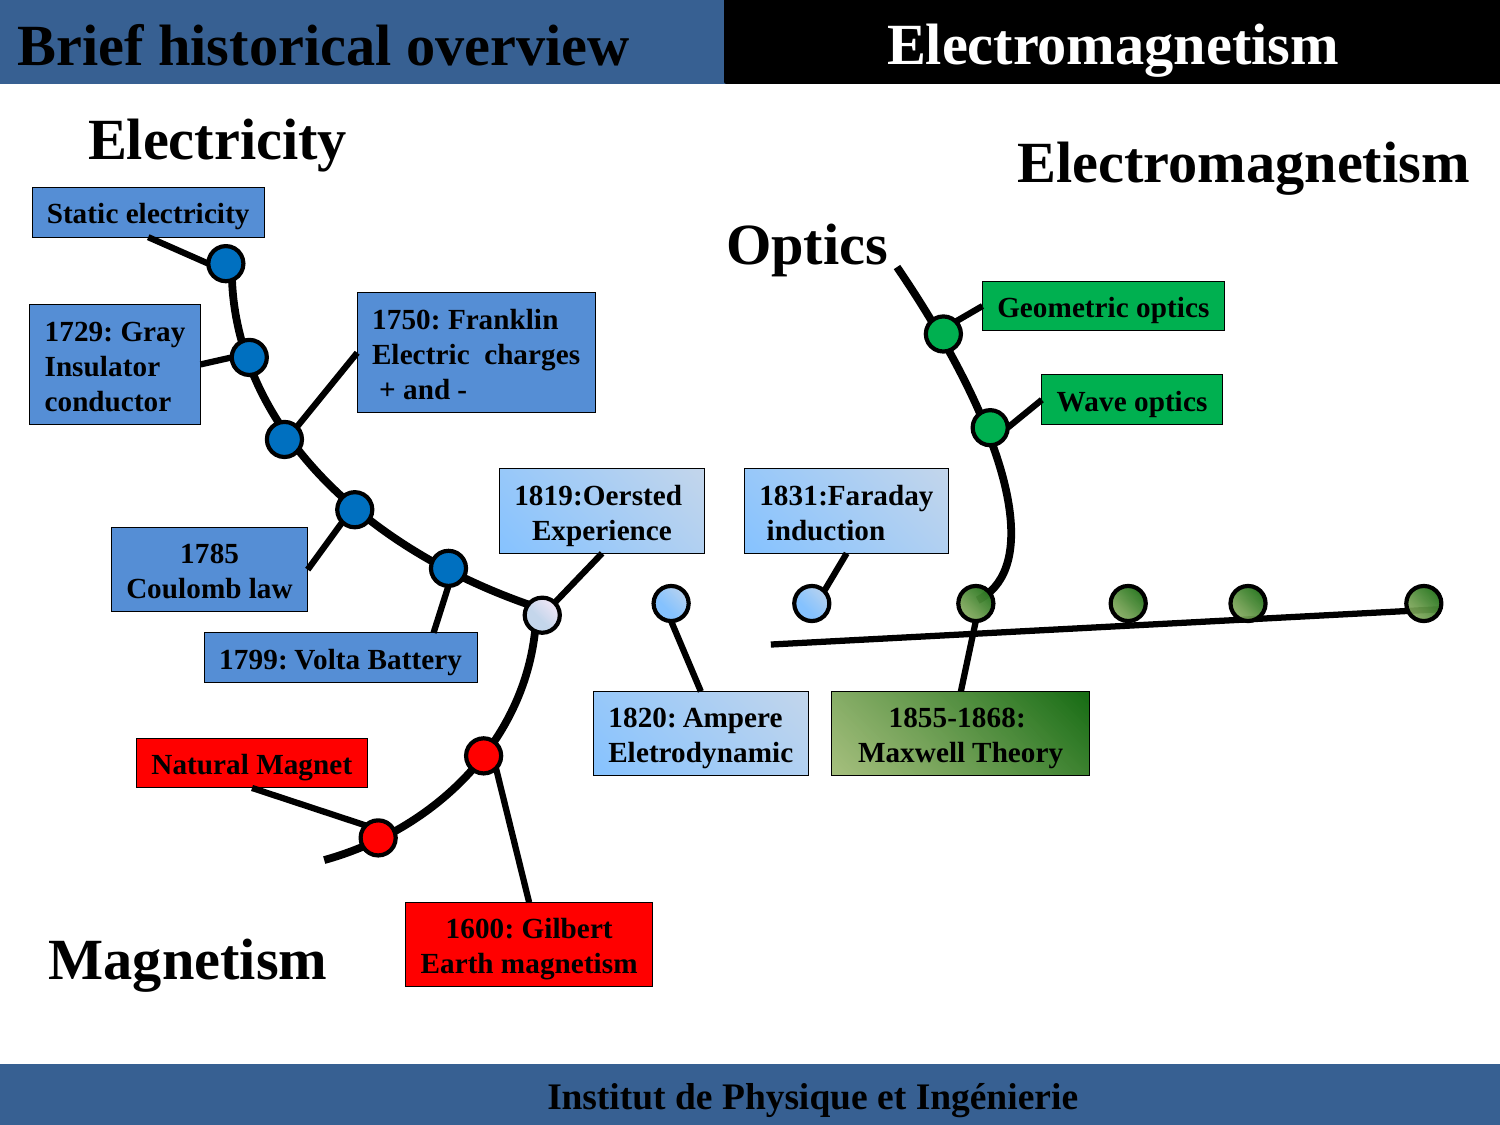

Brief historical overview

Electromagnetism

Electricity
Electromagnetism
Static electricity
Optics

Geometric optics
1750: Franklin
Electric  charges
 + and -

1729: Gray
Insulator
conductor

Wave optics

1819:Oersted
Experience
1831:Faraday
 induction

1785
Coulomb law

1799: Volta Battery
1820: Ampere
Eletrodynamic
1855-1868:
Maxwell Theory
Natural Magnet

1600: Gilbert
Earth magnetism
Magnetism
Institut de Physique et Ingénierie